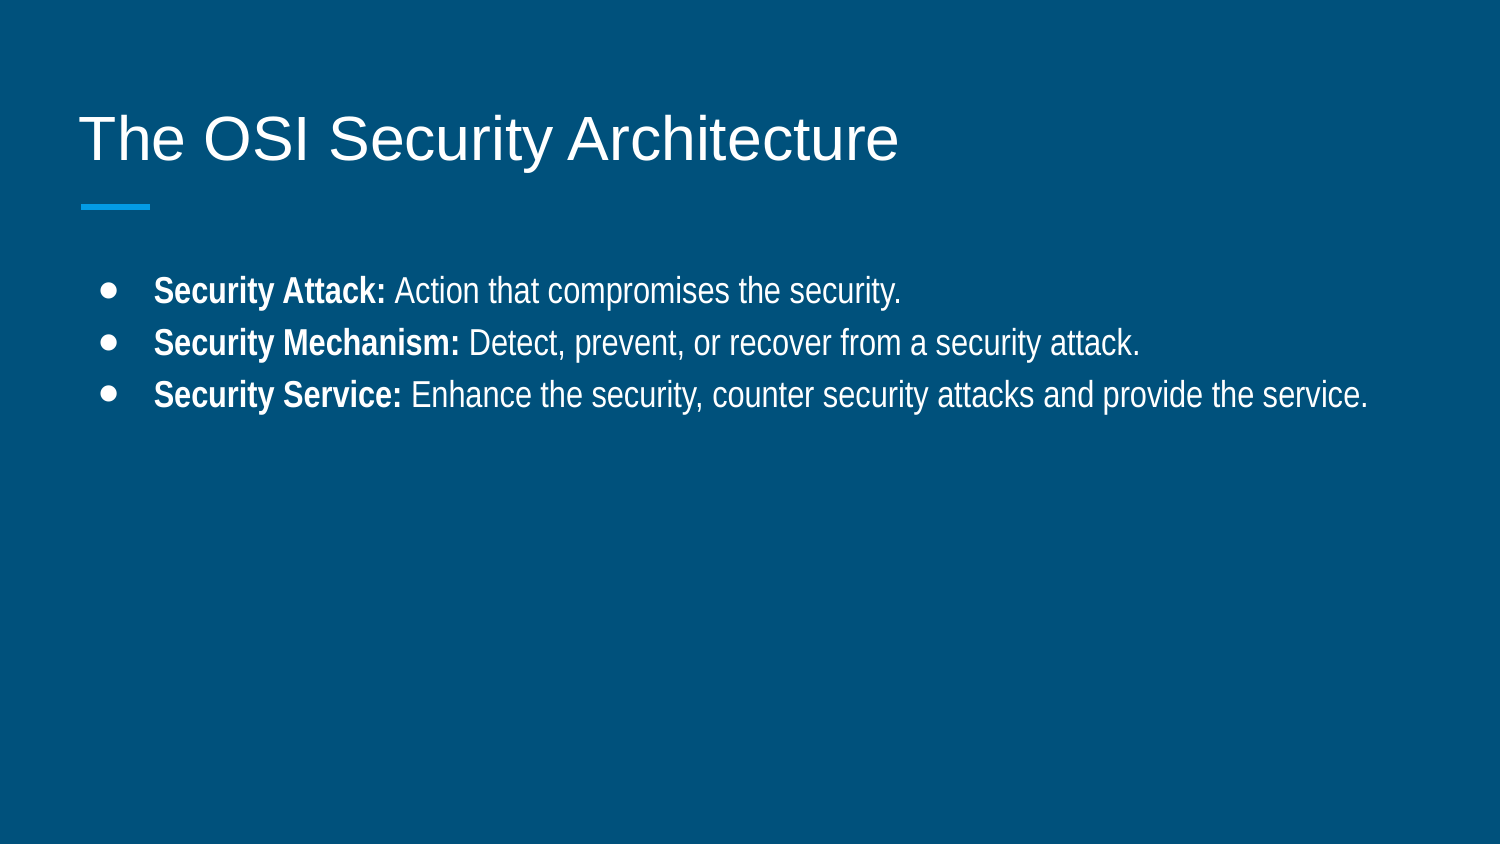

# The OSI Security Architecture
Security Attack: Action that compromises the security.
Security Mechanism: Detect, prevent, or recover from a security attack.
Security Service: Enhance the security, counter security attacks and provide the service.